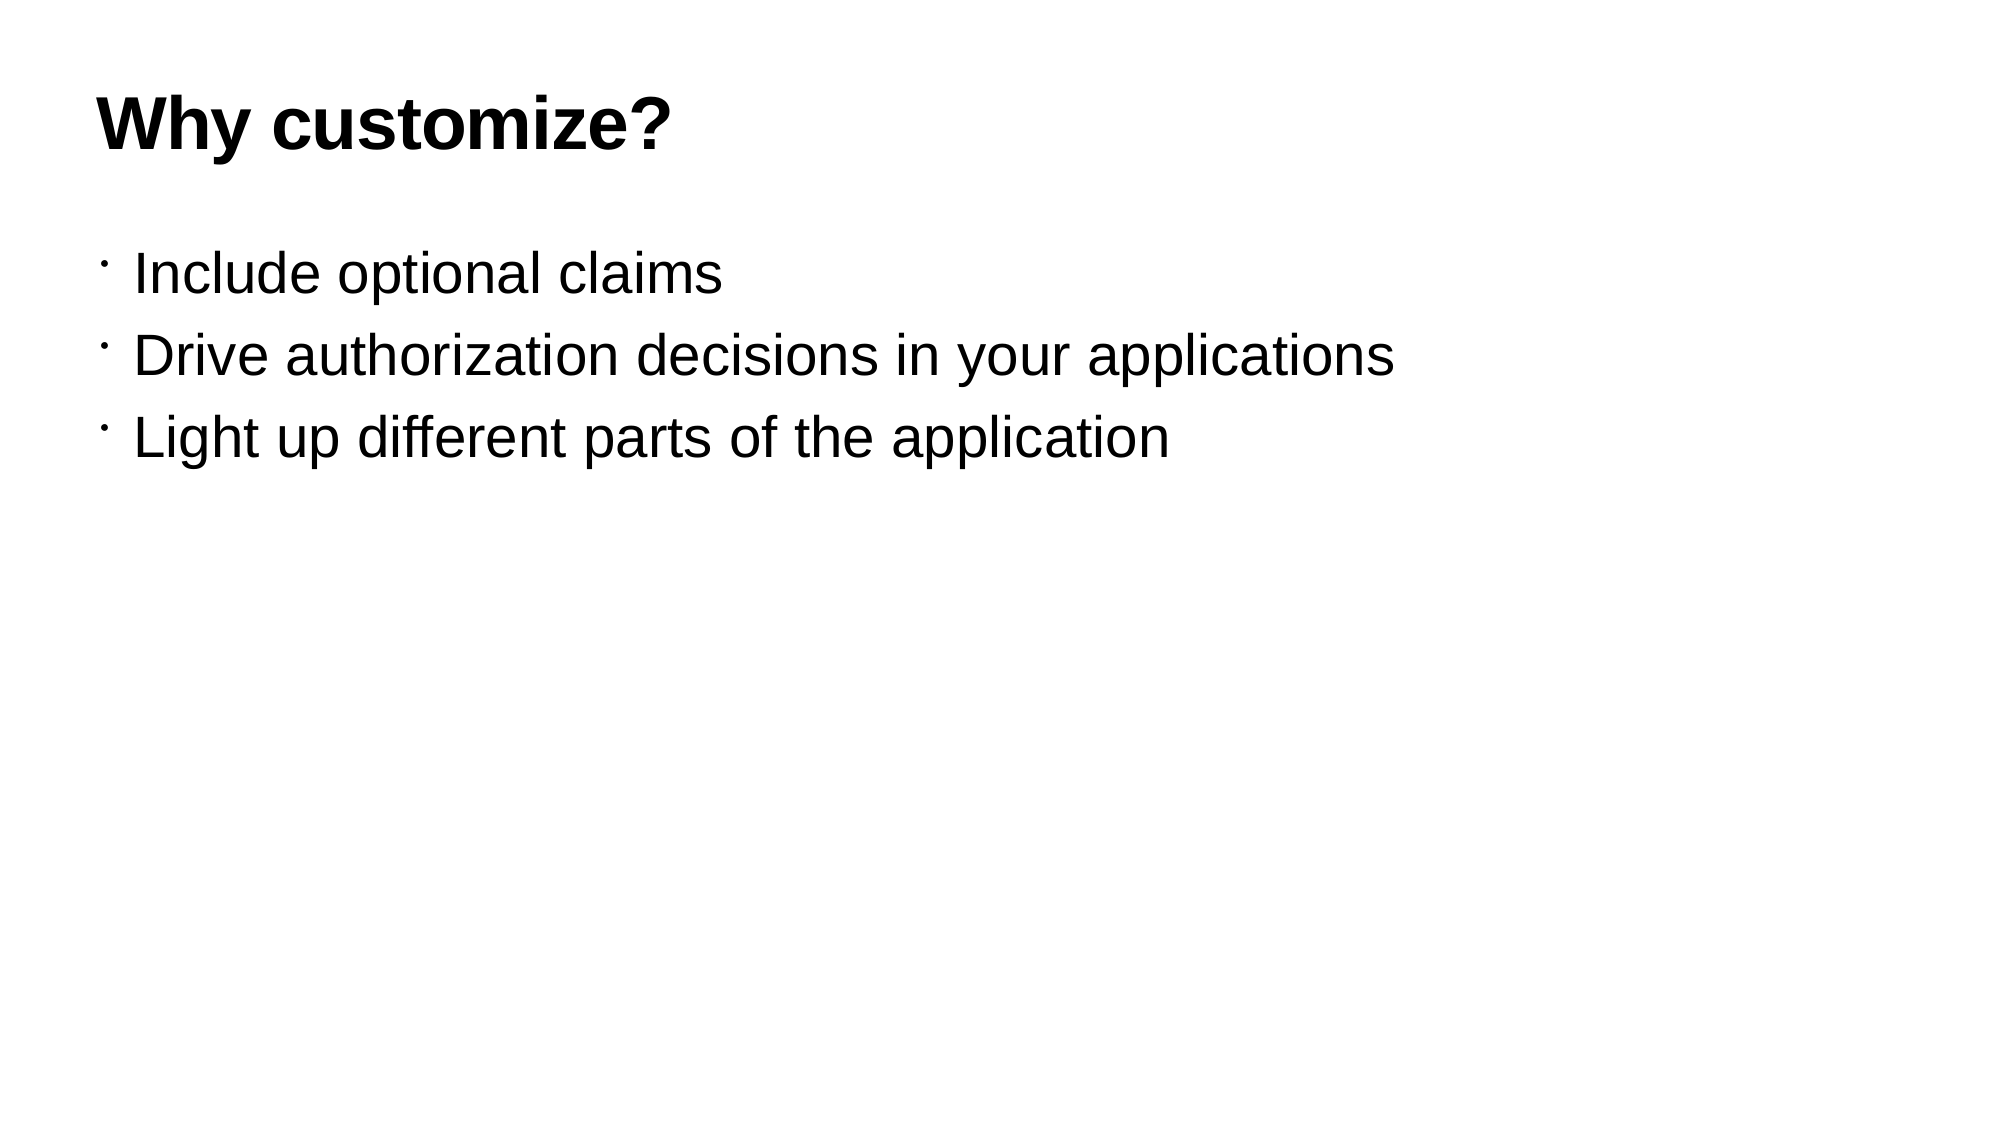

# Why customize?
Include optional claims
Drive authorization decisions in your applications
Light up different parts of the application